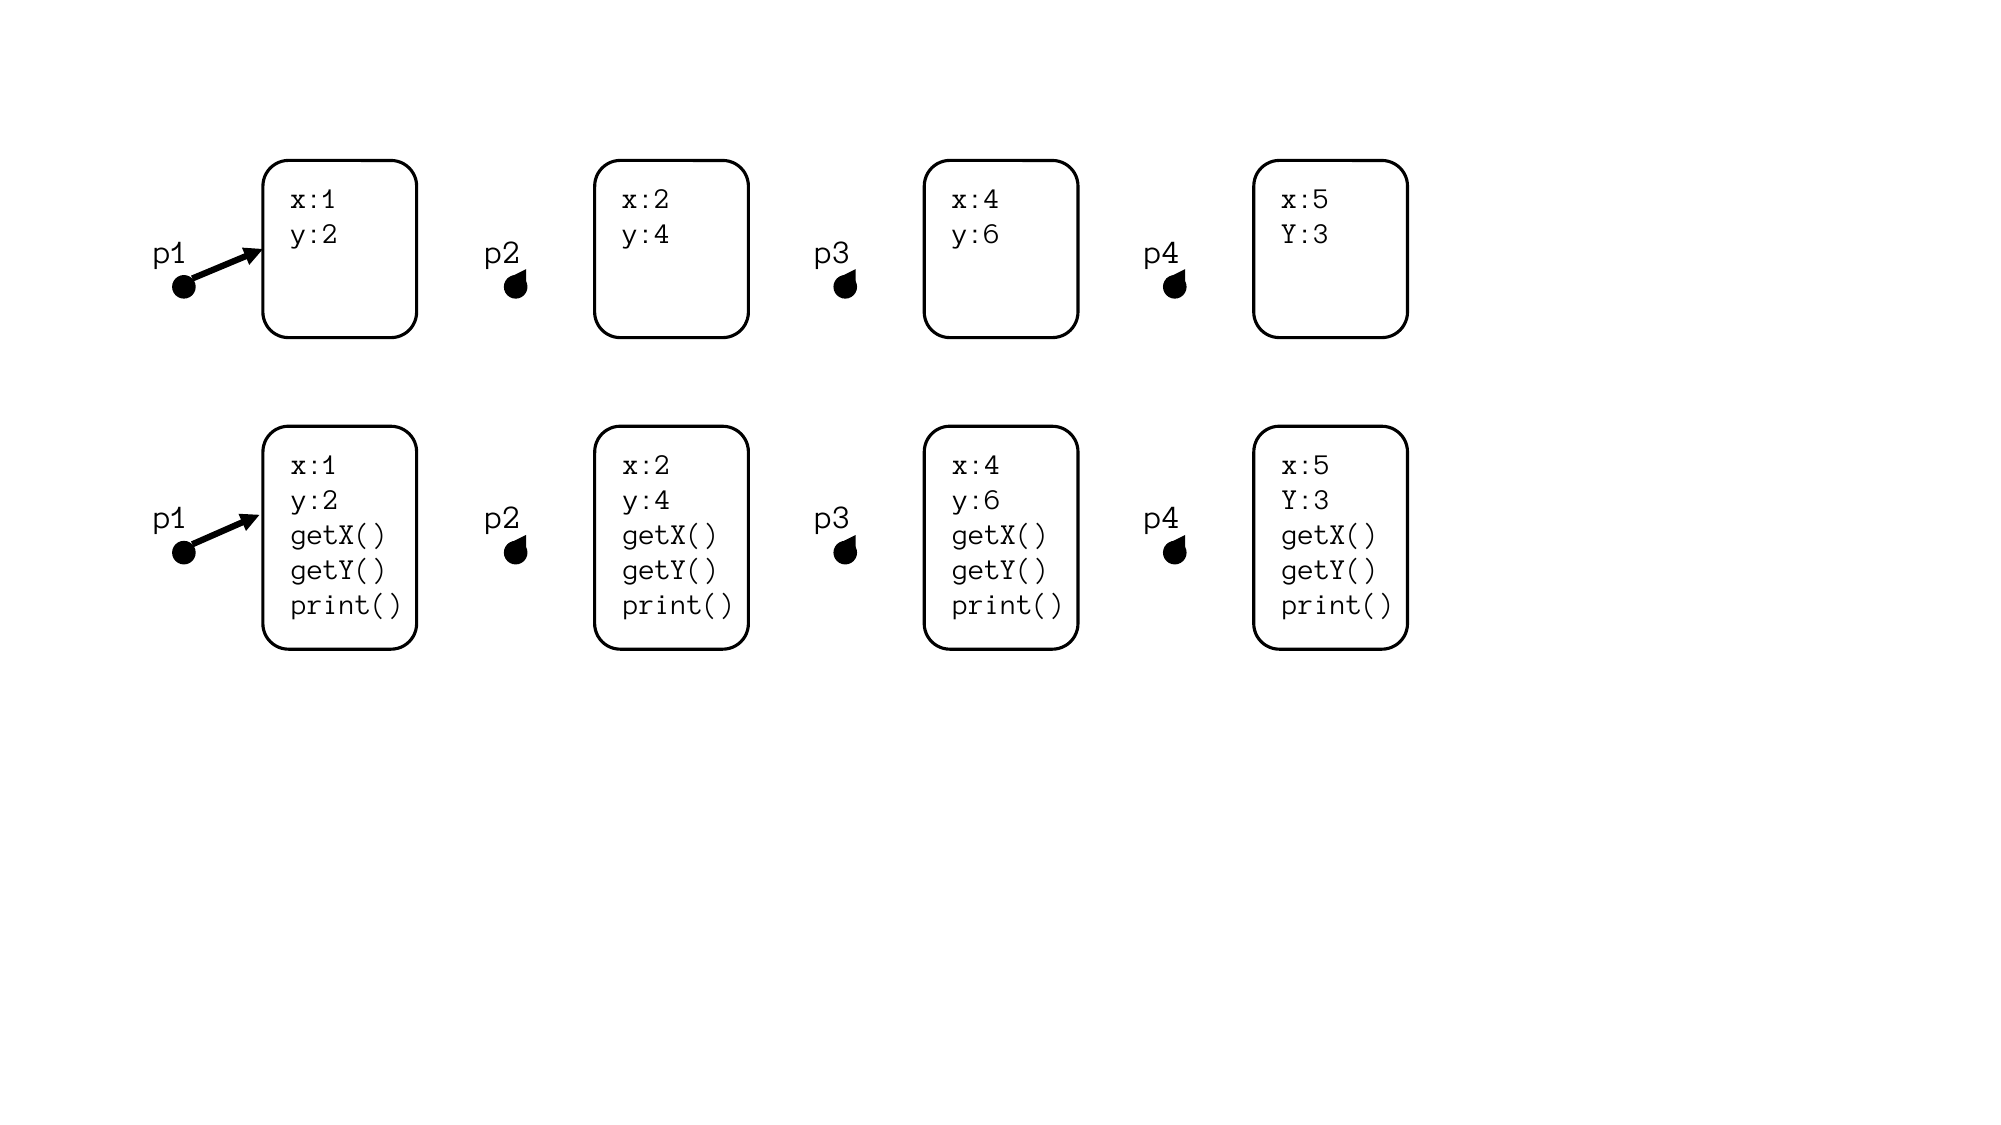

x:1
y:2
x:2
y:4
x:4
y:6
x:5
Y:3
p1
p2
p3
p4

x:1
y:2
getX()
getY()
print()
x:2
y:4
getX()
getY()
print()
x:4
y:6
getX()
getY()
print()
x:5
Y:3
getX()
getY()
print()
p1
p2
p3
p4